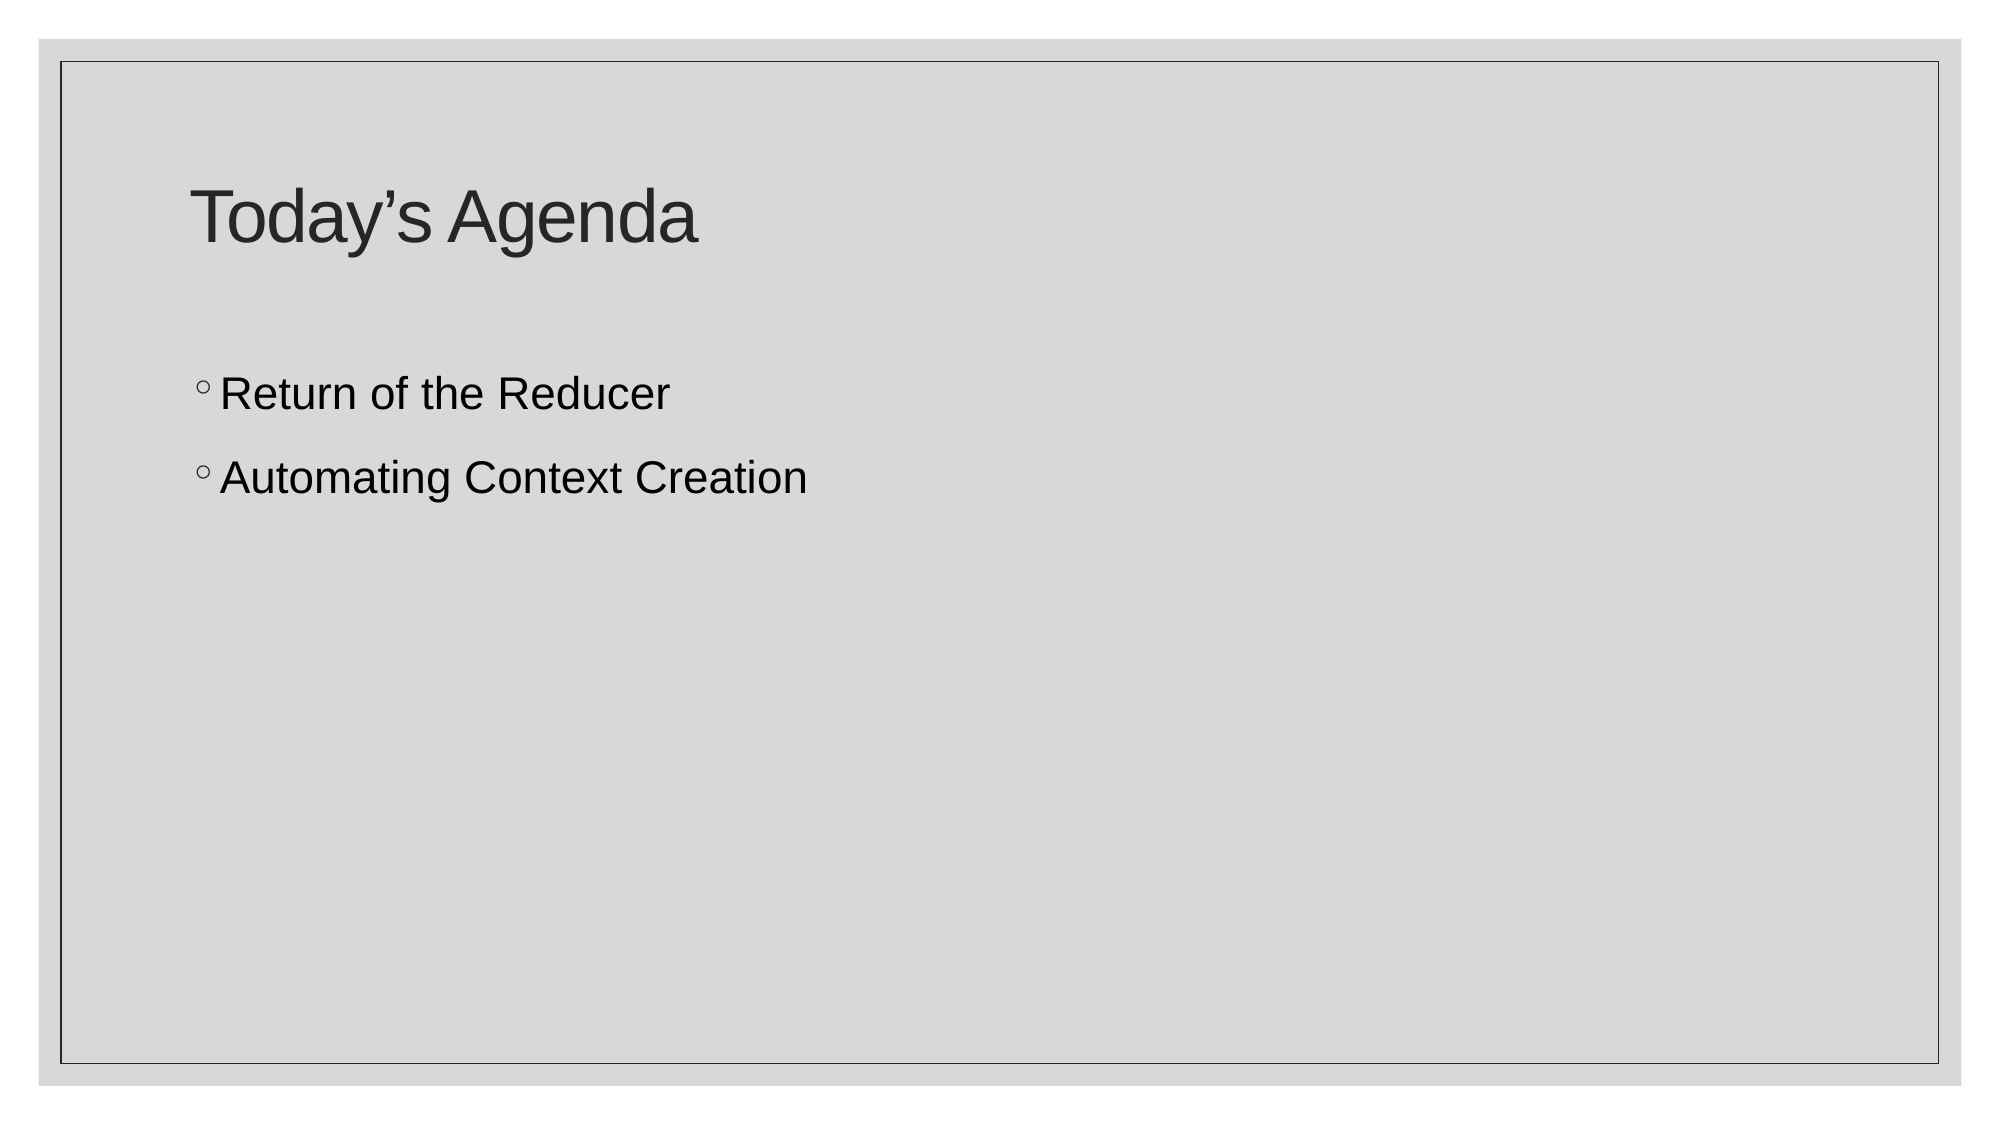

# Today’s Agenda
Return of the Reducer
Automating Context Creation